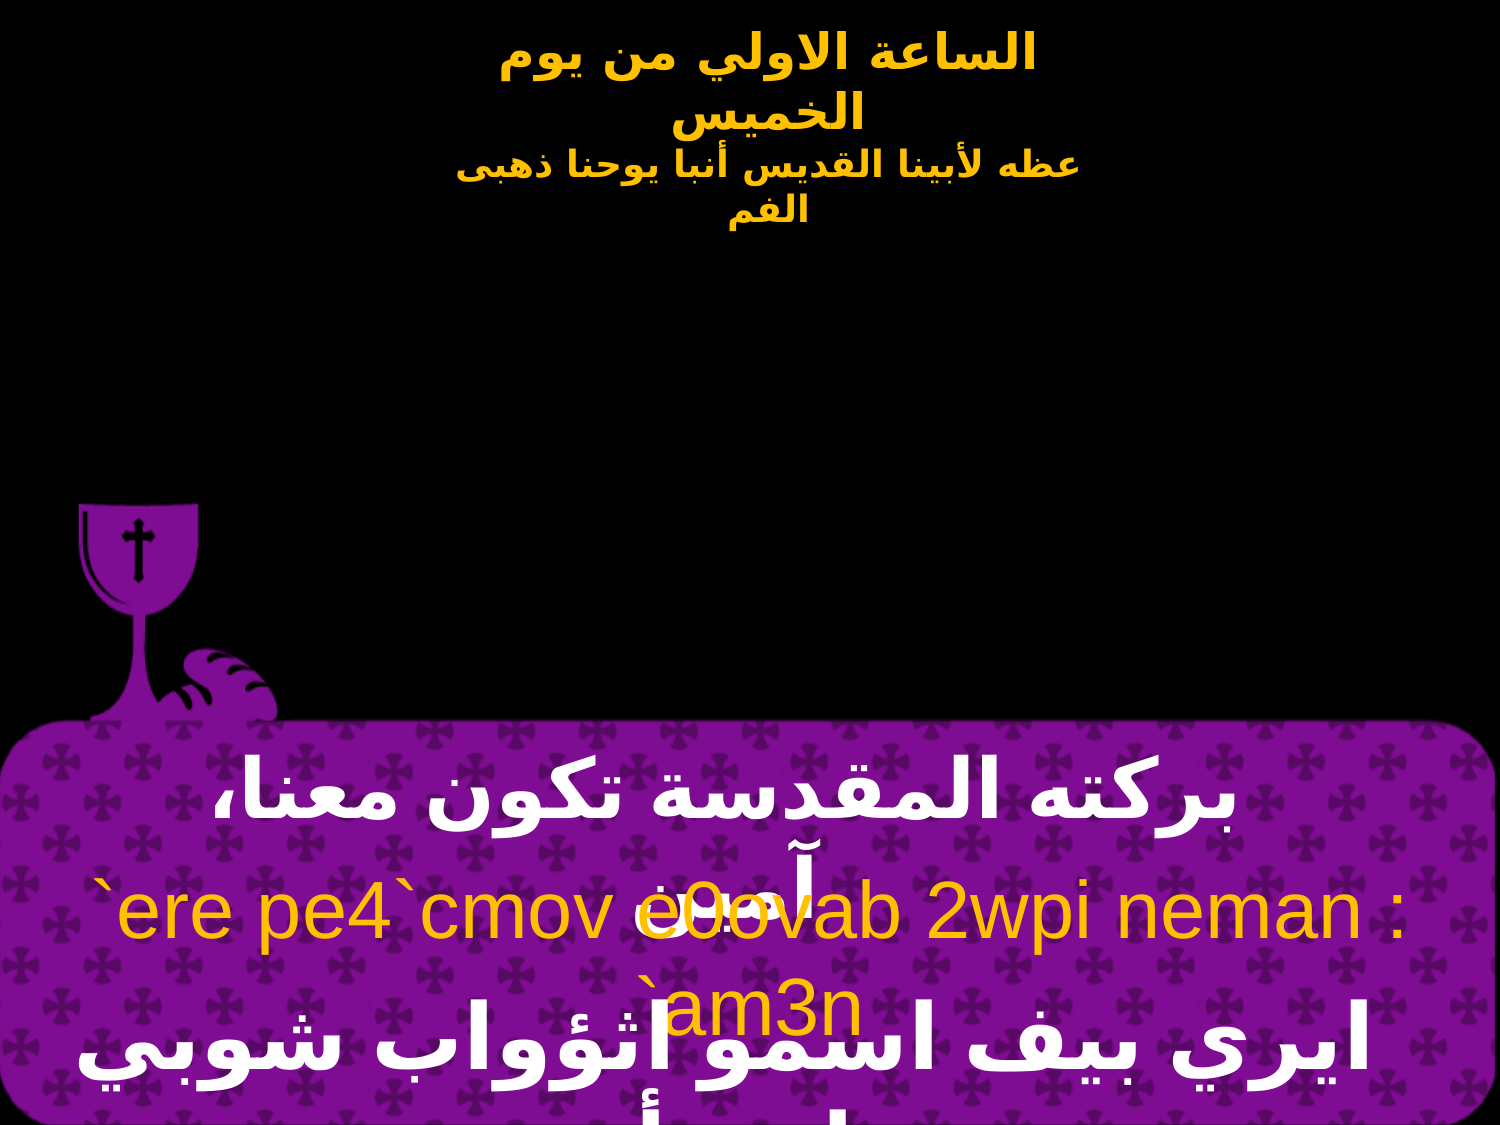

بركته المقدسة تكون معنا، آمين
`ere pe4`cmov e0ovab 2wpi neman : `am3n
ايري بيف اسمو اثؤواب شوبي نيمان : أمين